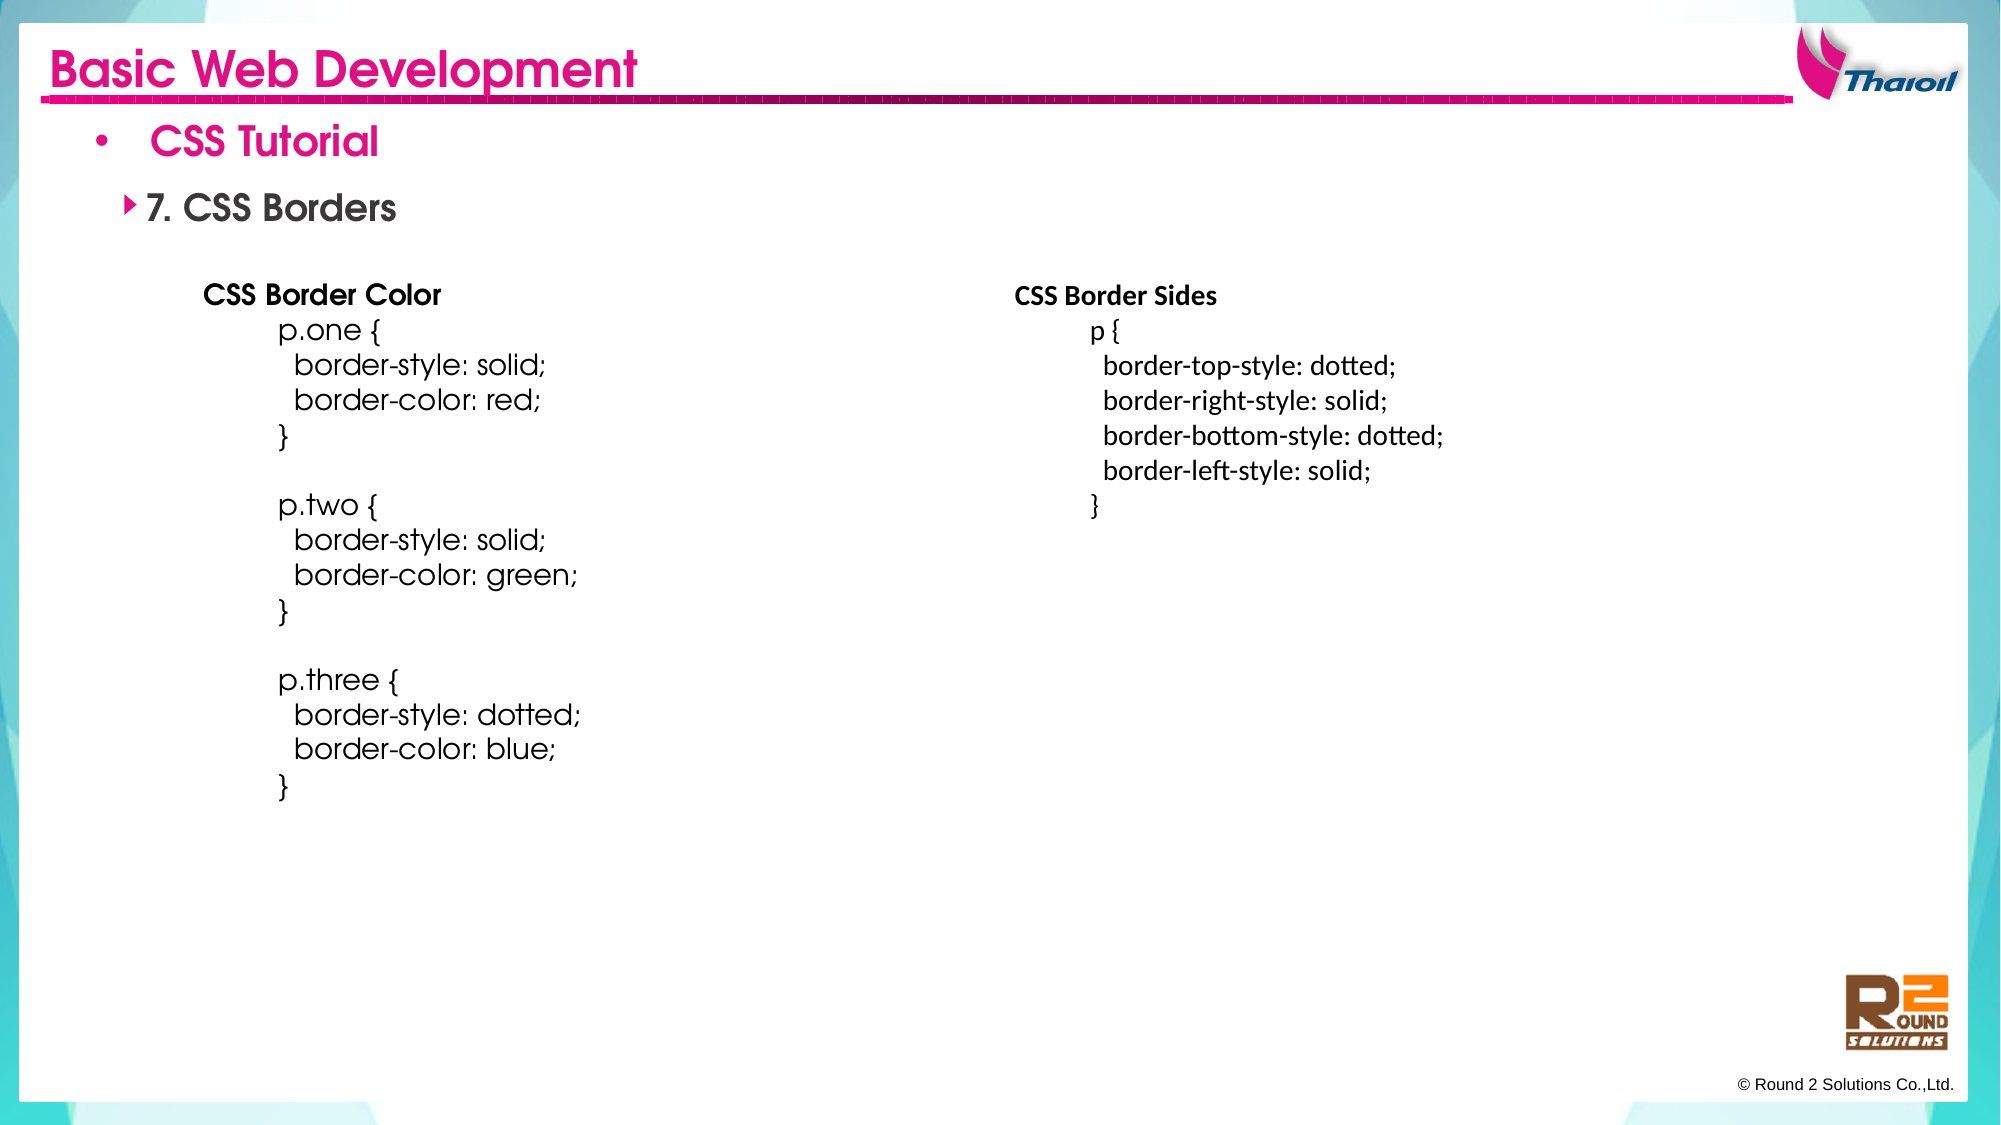

Basic Web Development
CSS Tutorial
7. CSS Borders
CSS Border Color
p.one {
  border-style: solid;
  border-color: red;
}
p.two {
  border-style: solid;
  border-color: green;
}
p.three {
  border-style: dotted;
  border-color: blue;
}
CSS Border Sides
p {
  border-top-style: dotted;
  border-right-style: solid;
  border-bottom-style: dotted;
  border-left-style: solid;
}